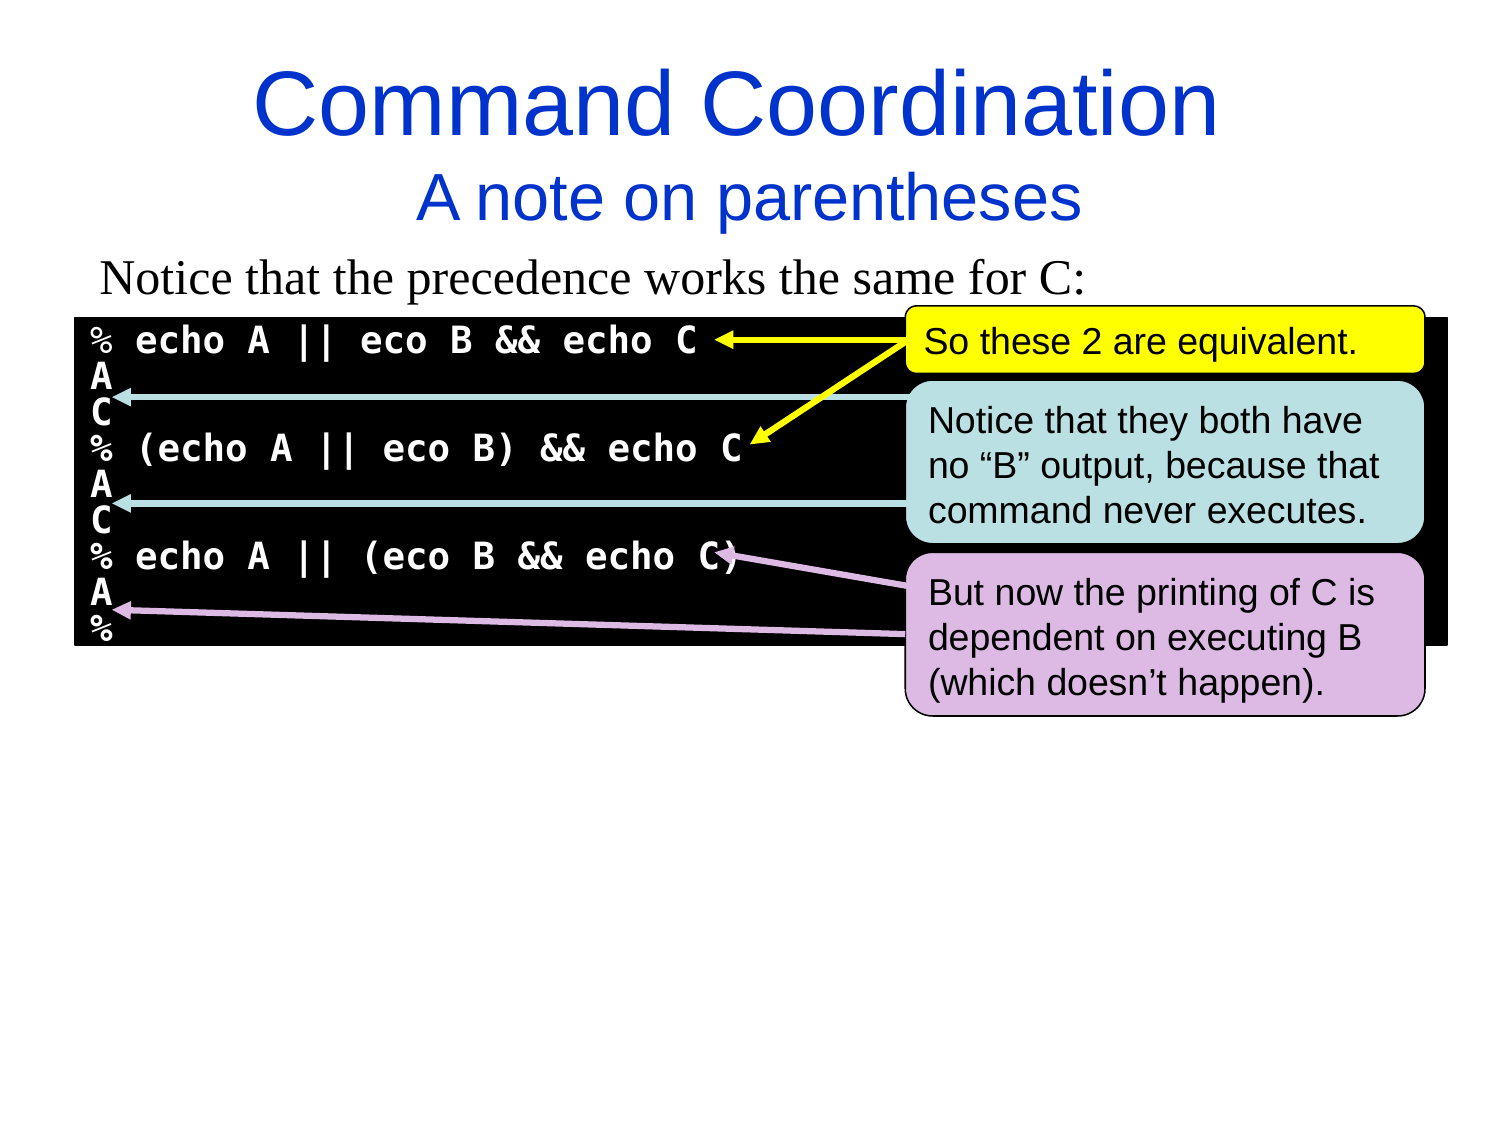

Command Coordination
A note on parentheses
 Notice that the precedence works the same for C:
So these 2 are equivalent.
% echo A || eco B && echo C
A
C
% (echo A || eco B) && echo C
A
C
% echo A || (eco B && echo C)
A
%
Notice that they both have no “B” output, because that command never executes.
But now the printing of C is dependent on executing B (which doesn’t happen).